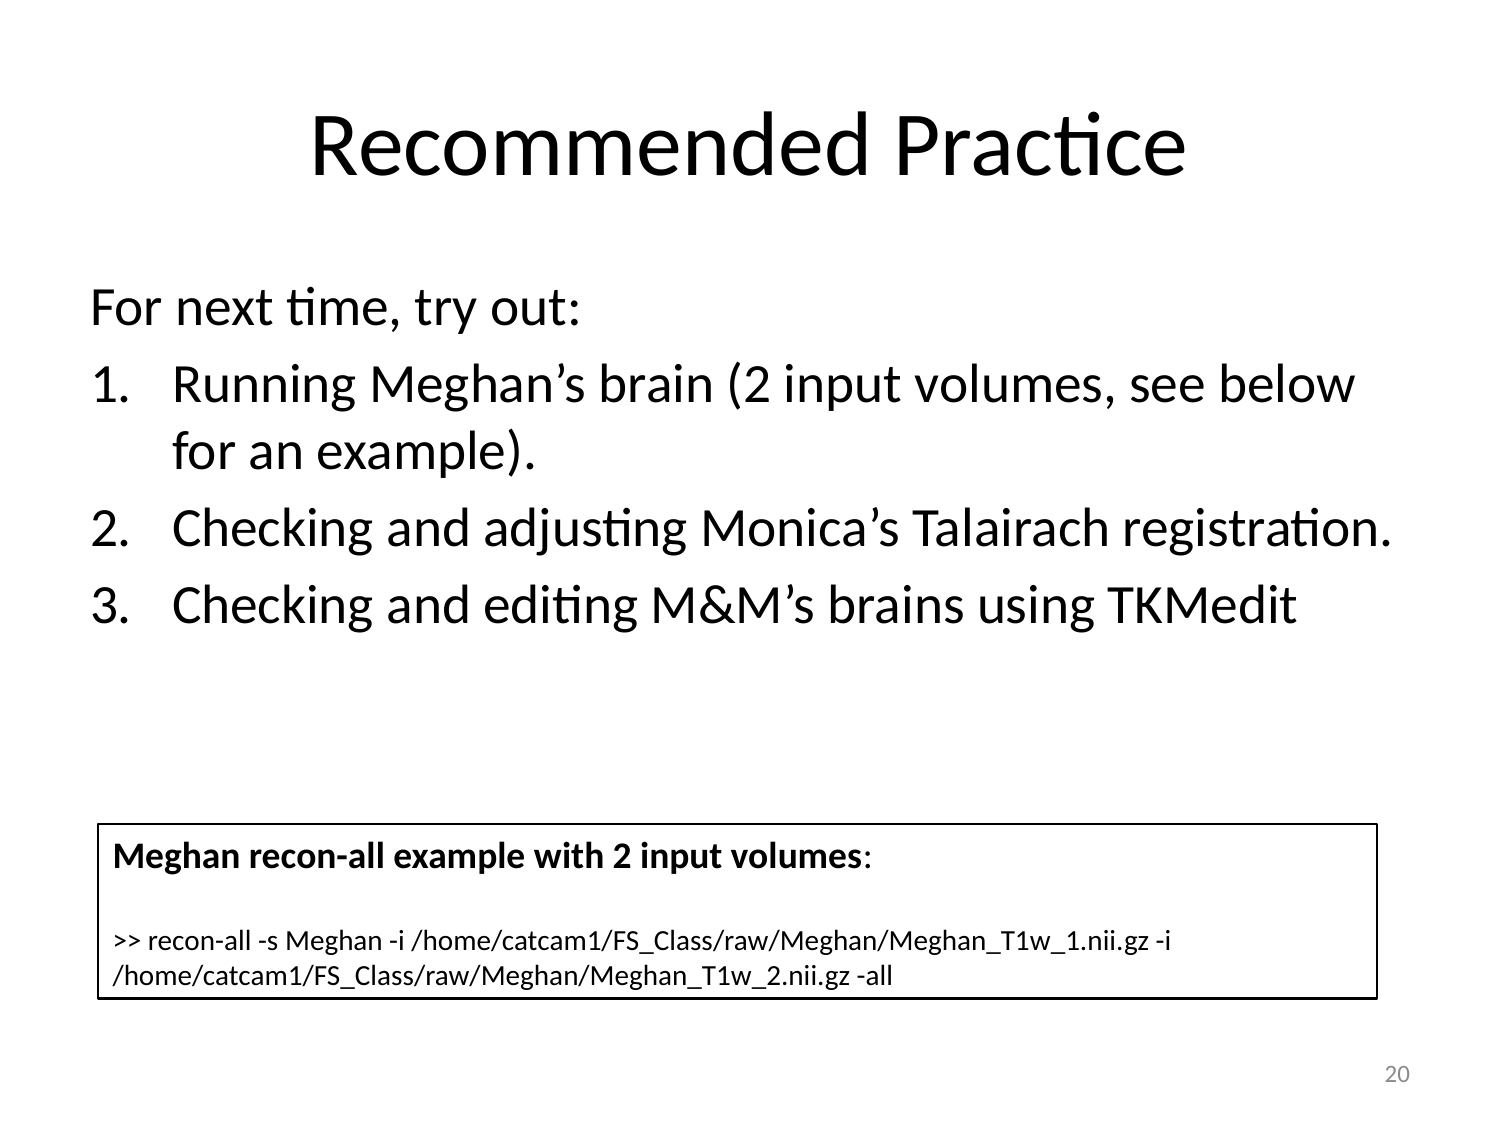

# Recommended Practice
For next time, try out:
Running Meghan’s brain (2 input volumes, see below for an example).
Checking and adjusting Monica’s Talairach registration.
Checking and editing M&M’s brains using TKMedit

Meghan recon-all example with 2 input volumes:

>> recon-all -s Meghan -i /home/catcam1/FS_Class/raw/Meghan/Meghan_T1w_1.nii.gz -i /home/catcam1/FS_Class/raw/Meghan/Meghan_T1w_2.nii.gz -all
20